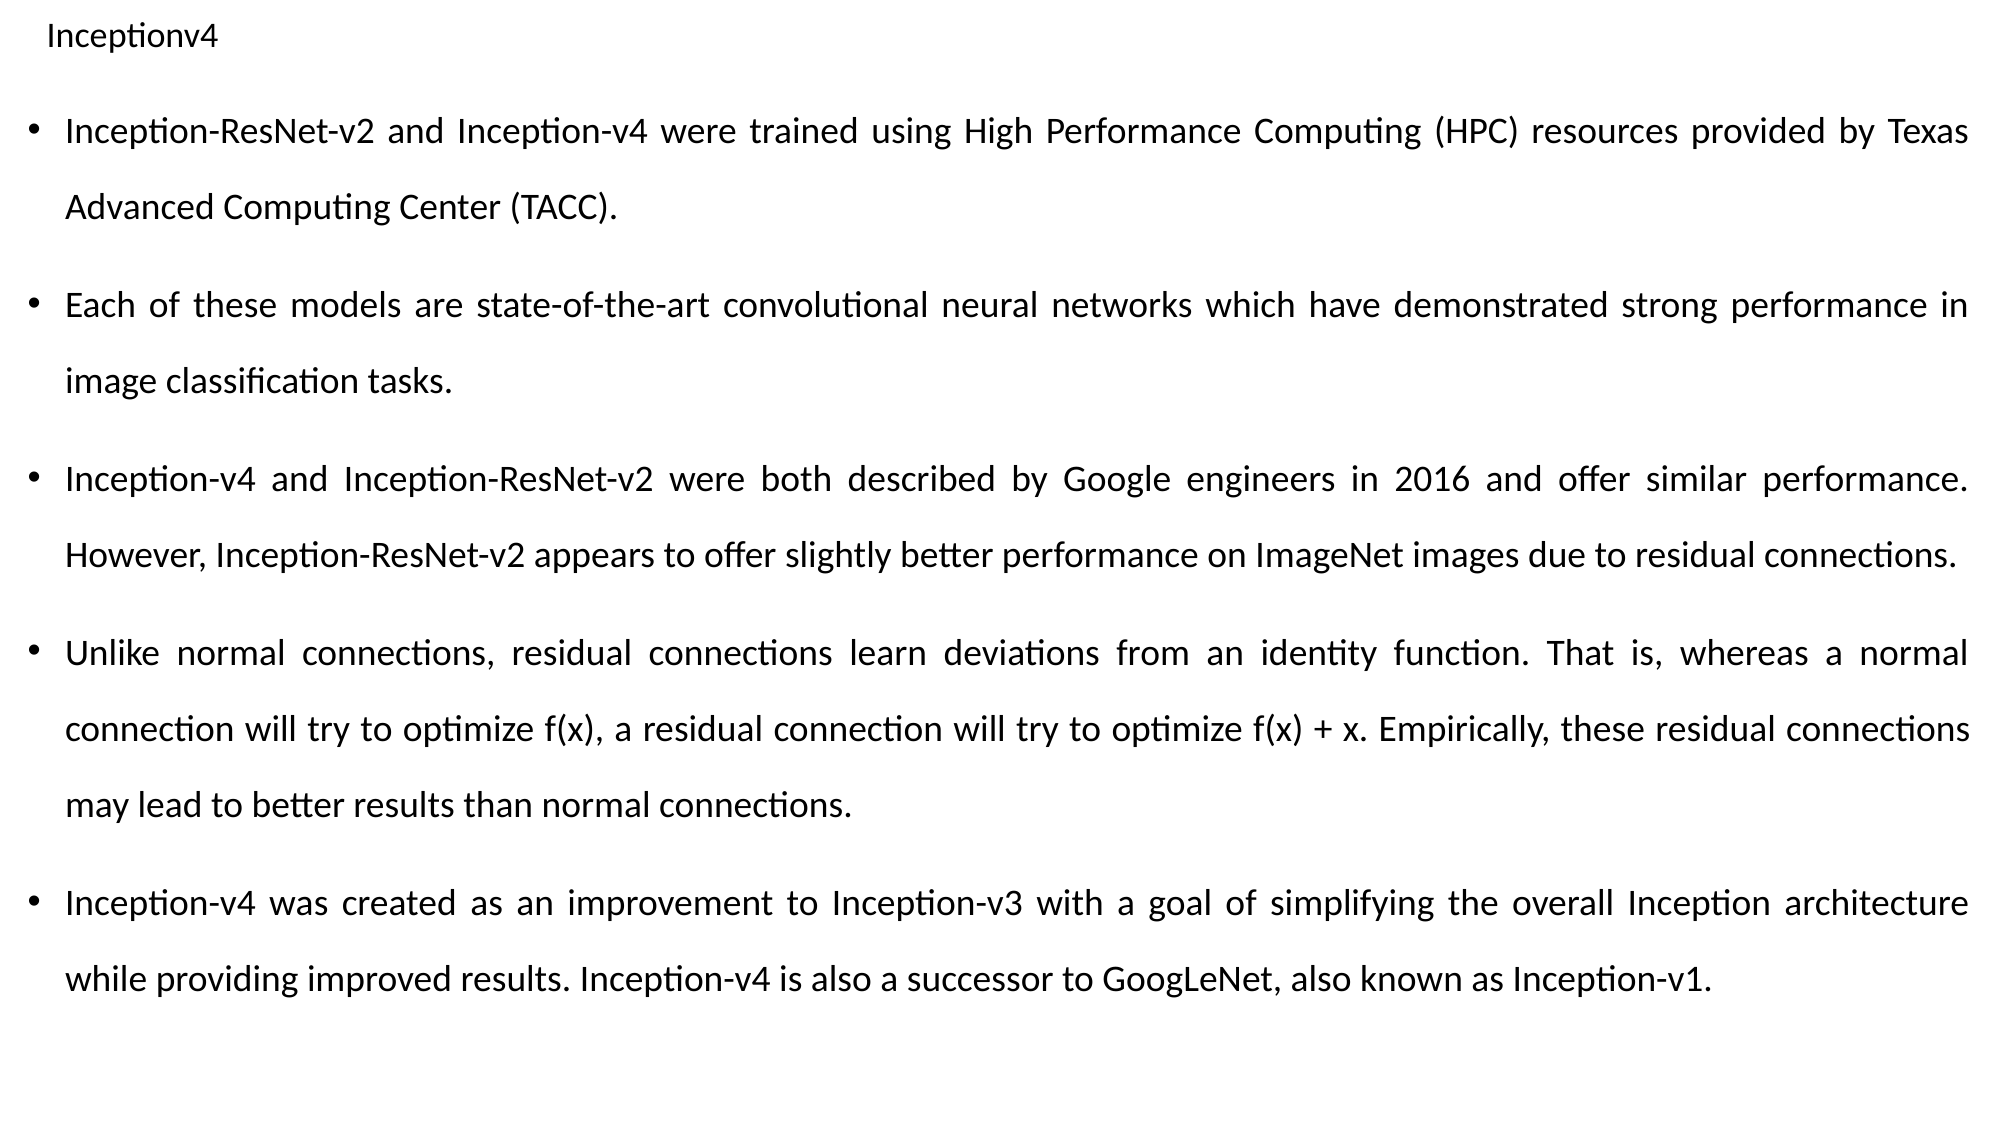

# Inceptionv4
Inception-ResNet-v2 and Inception-v4 were trained using High Performance Computing (HPC) resources provided by Texas Advanced Computing Center (TACC).
Each of these models are state-of-the-art convolutional neural networks which have demonstrated strong performance in image classiﬁcation tasks.
Inception-v4 and Inception-ResNet-v2 were both described by Google engineers in 2016 and oﬀer similar performance. However, Inception-ResNet-v2 appears to oﬀer slightly better performance on ImageNet images due to residual connections.
Unlike normal connections, residual connections learn deviations from an identity function. That is, whereas a normal connection will try to optimize f(x), a residual connection will try to optimize f(x) + x. Empirically, these residual connections may lead to better results than normal connections.
Inception-v4 was created as an improvement to Inception-v3 with a goal of simplifying the overall Inception architecture while providing improved results. Inception-v4 is also a successor to GoogLeNet, also known as Inception-v1.